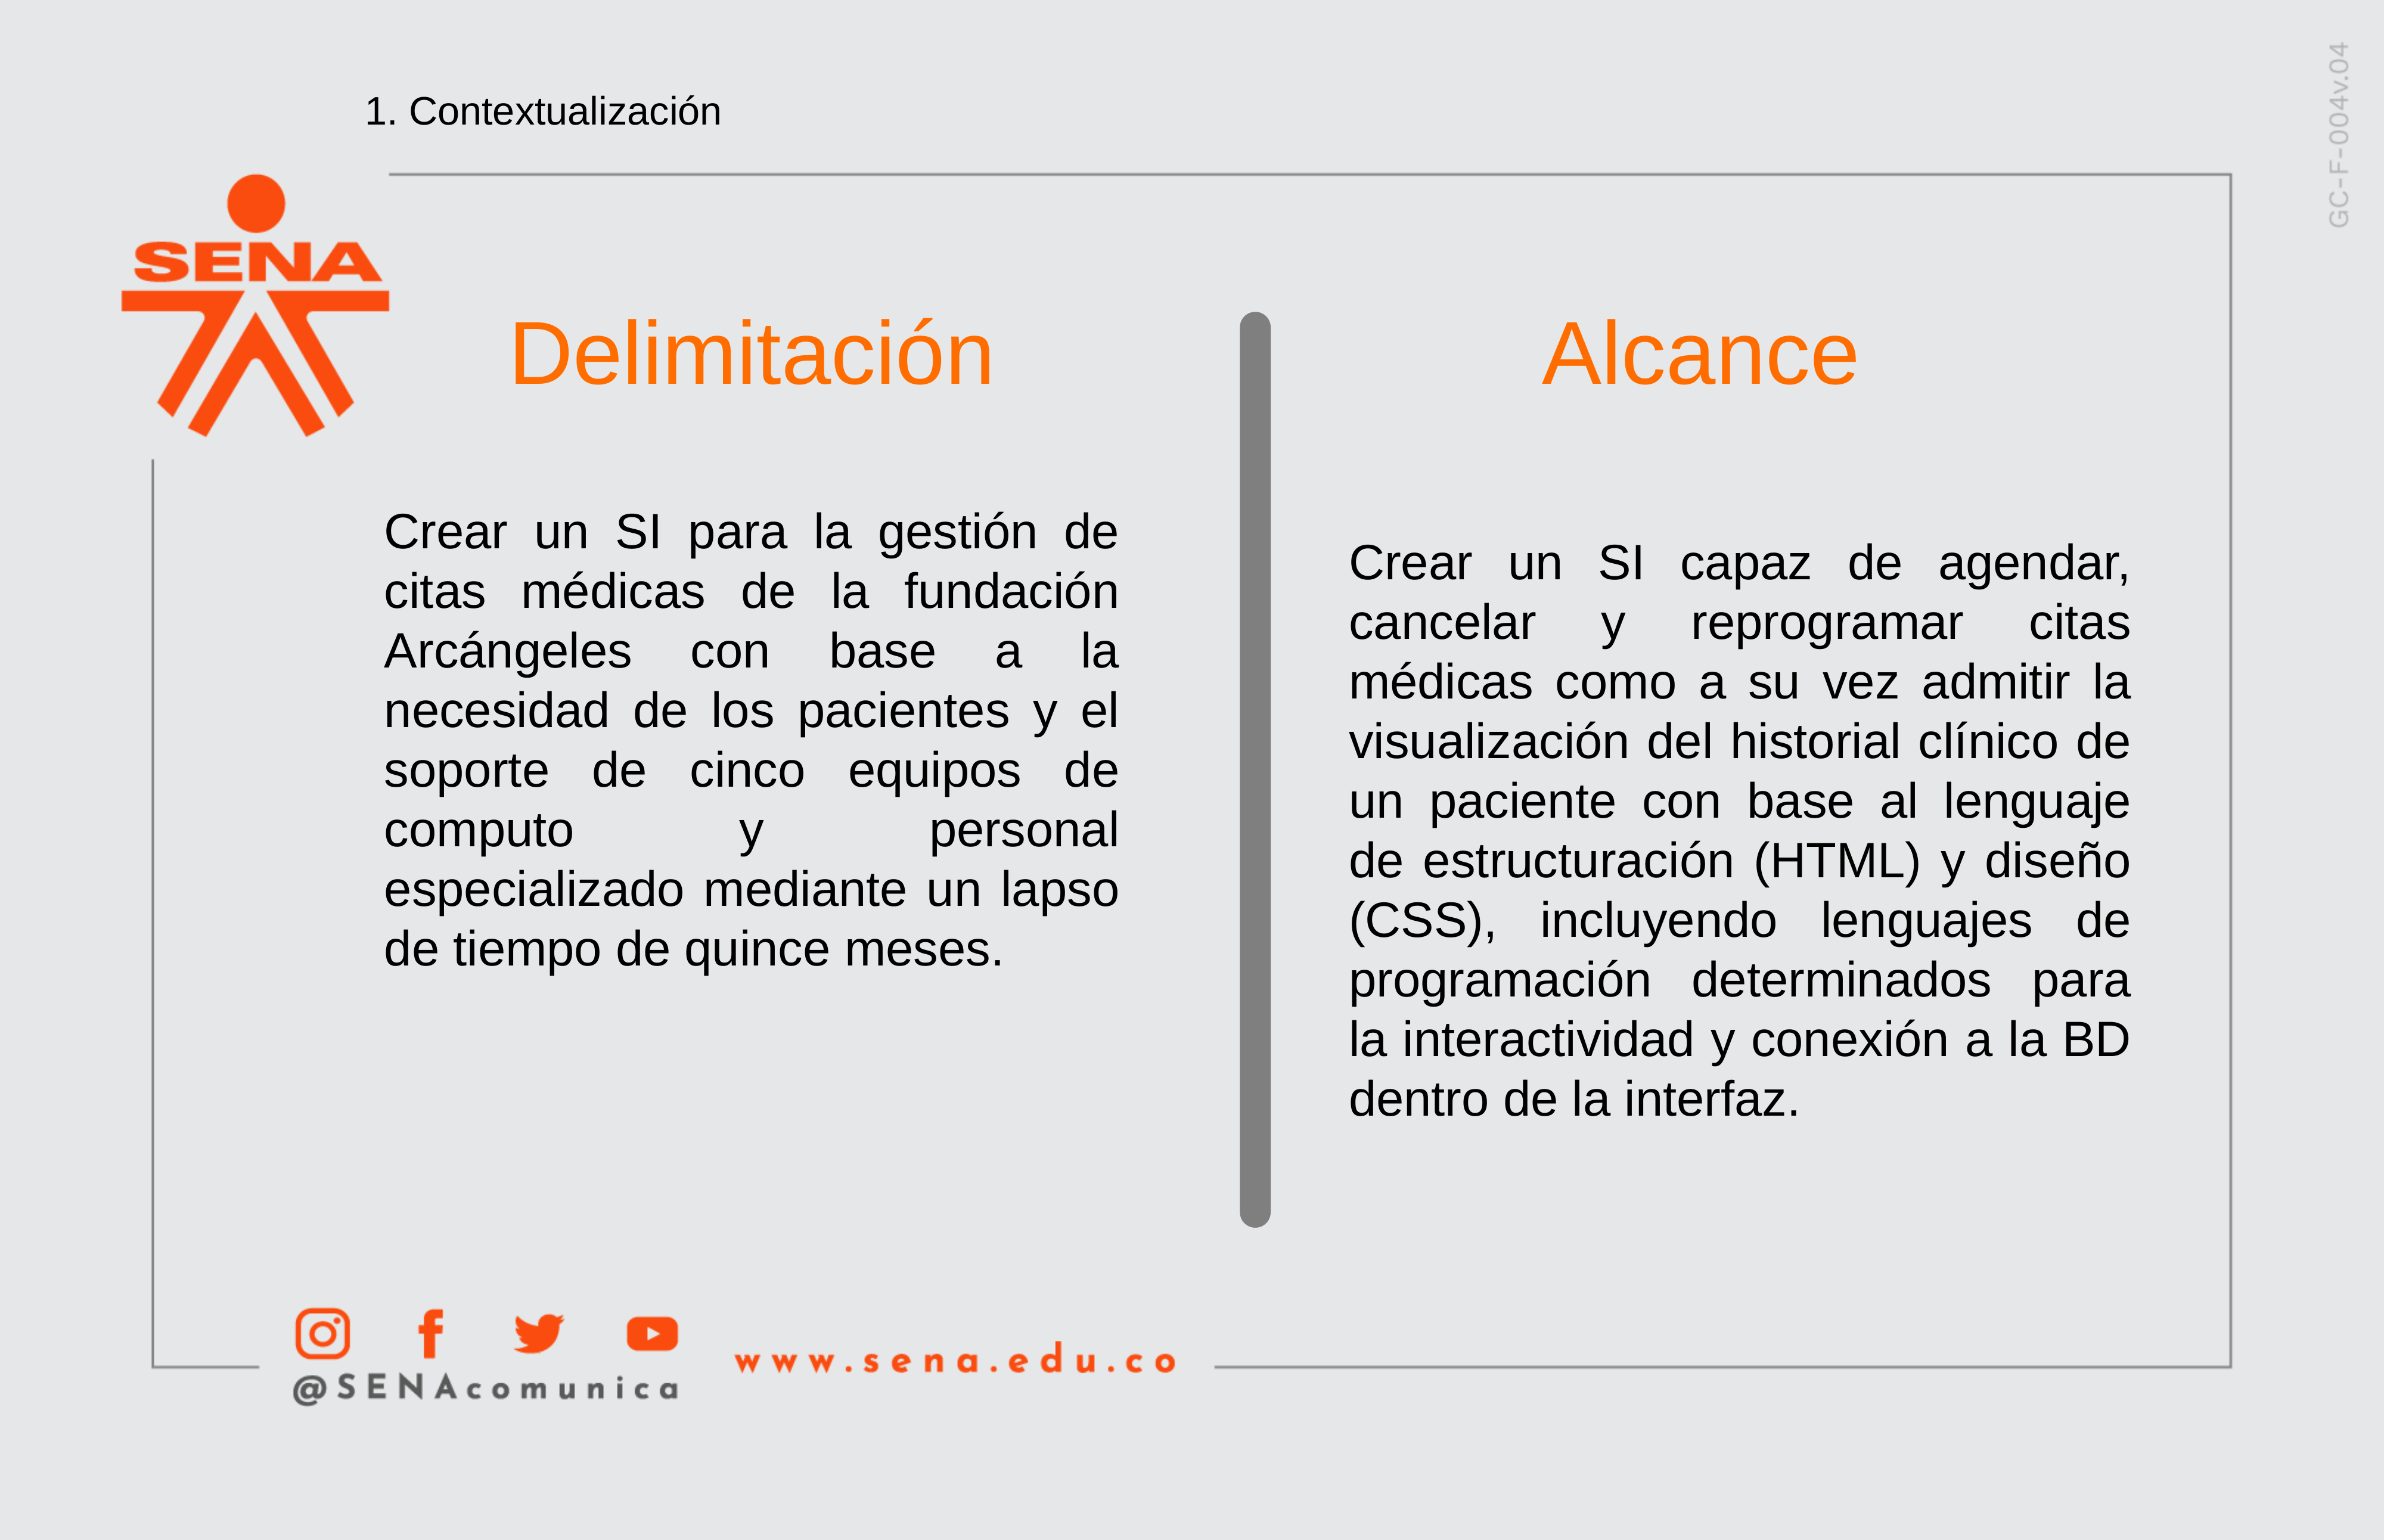

1. Contextualización
Alcance
Delimitación

Crear un SI para la gestión de citas médicas de la fundación Arcángeles con base a la necesidad de los pacientes y el soporte de cinco equipos de computo y personal especializado mediante un lapso de tiempo de quince meses.
Crear un SI capaz de agendar, cancelar y reprogramar citas médicas como a su vez admitir la visualización del historial clínico de un paciente con base al lenguaje de estructuración (HTML) y diseño (CSS), incluyendo lenguajes de programación determinados para la interactividad y conexión a la BD dentro de la interfaz.